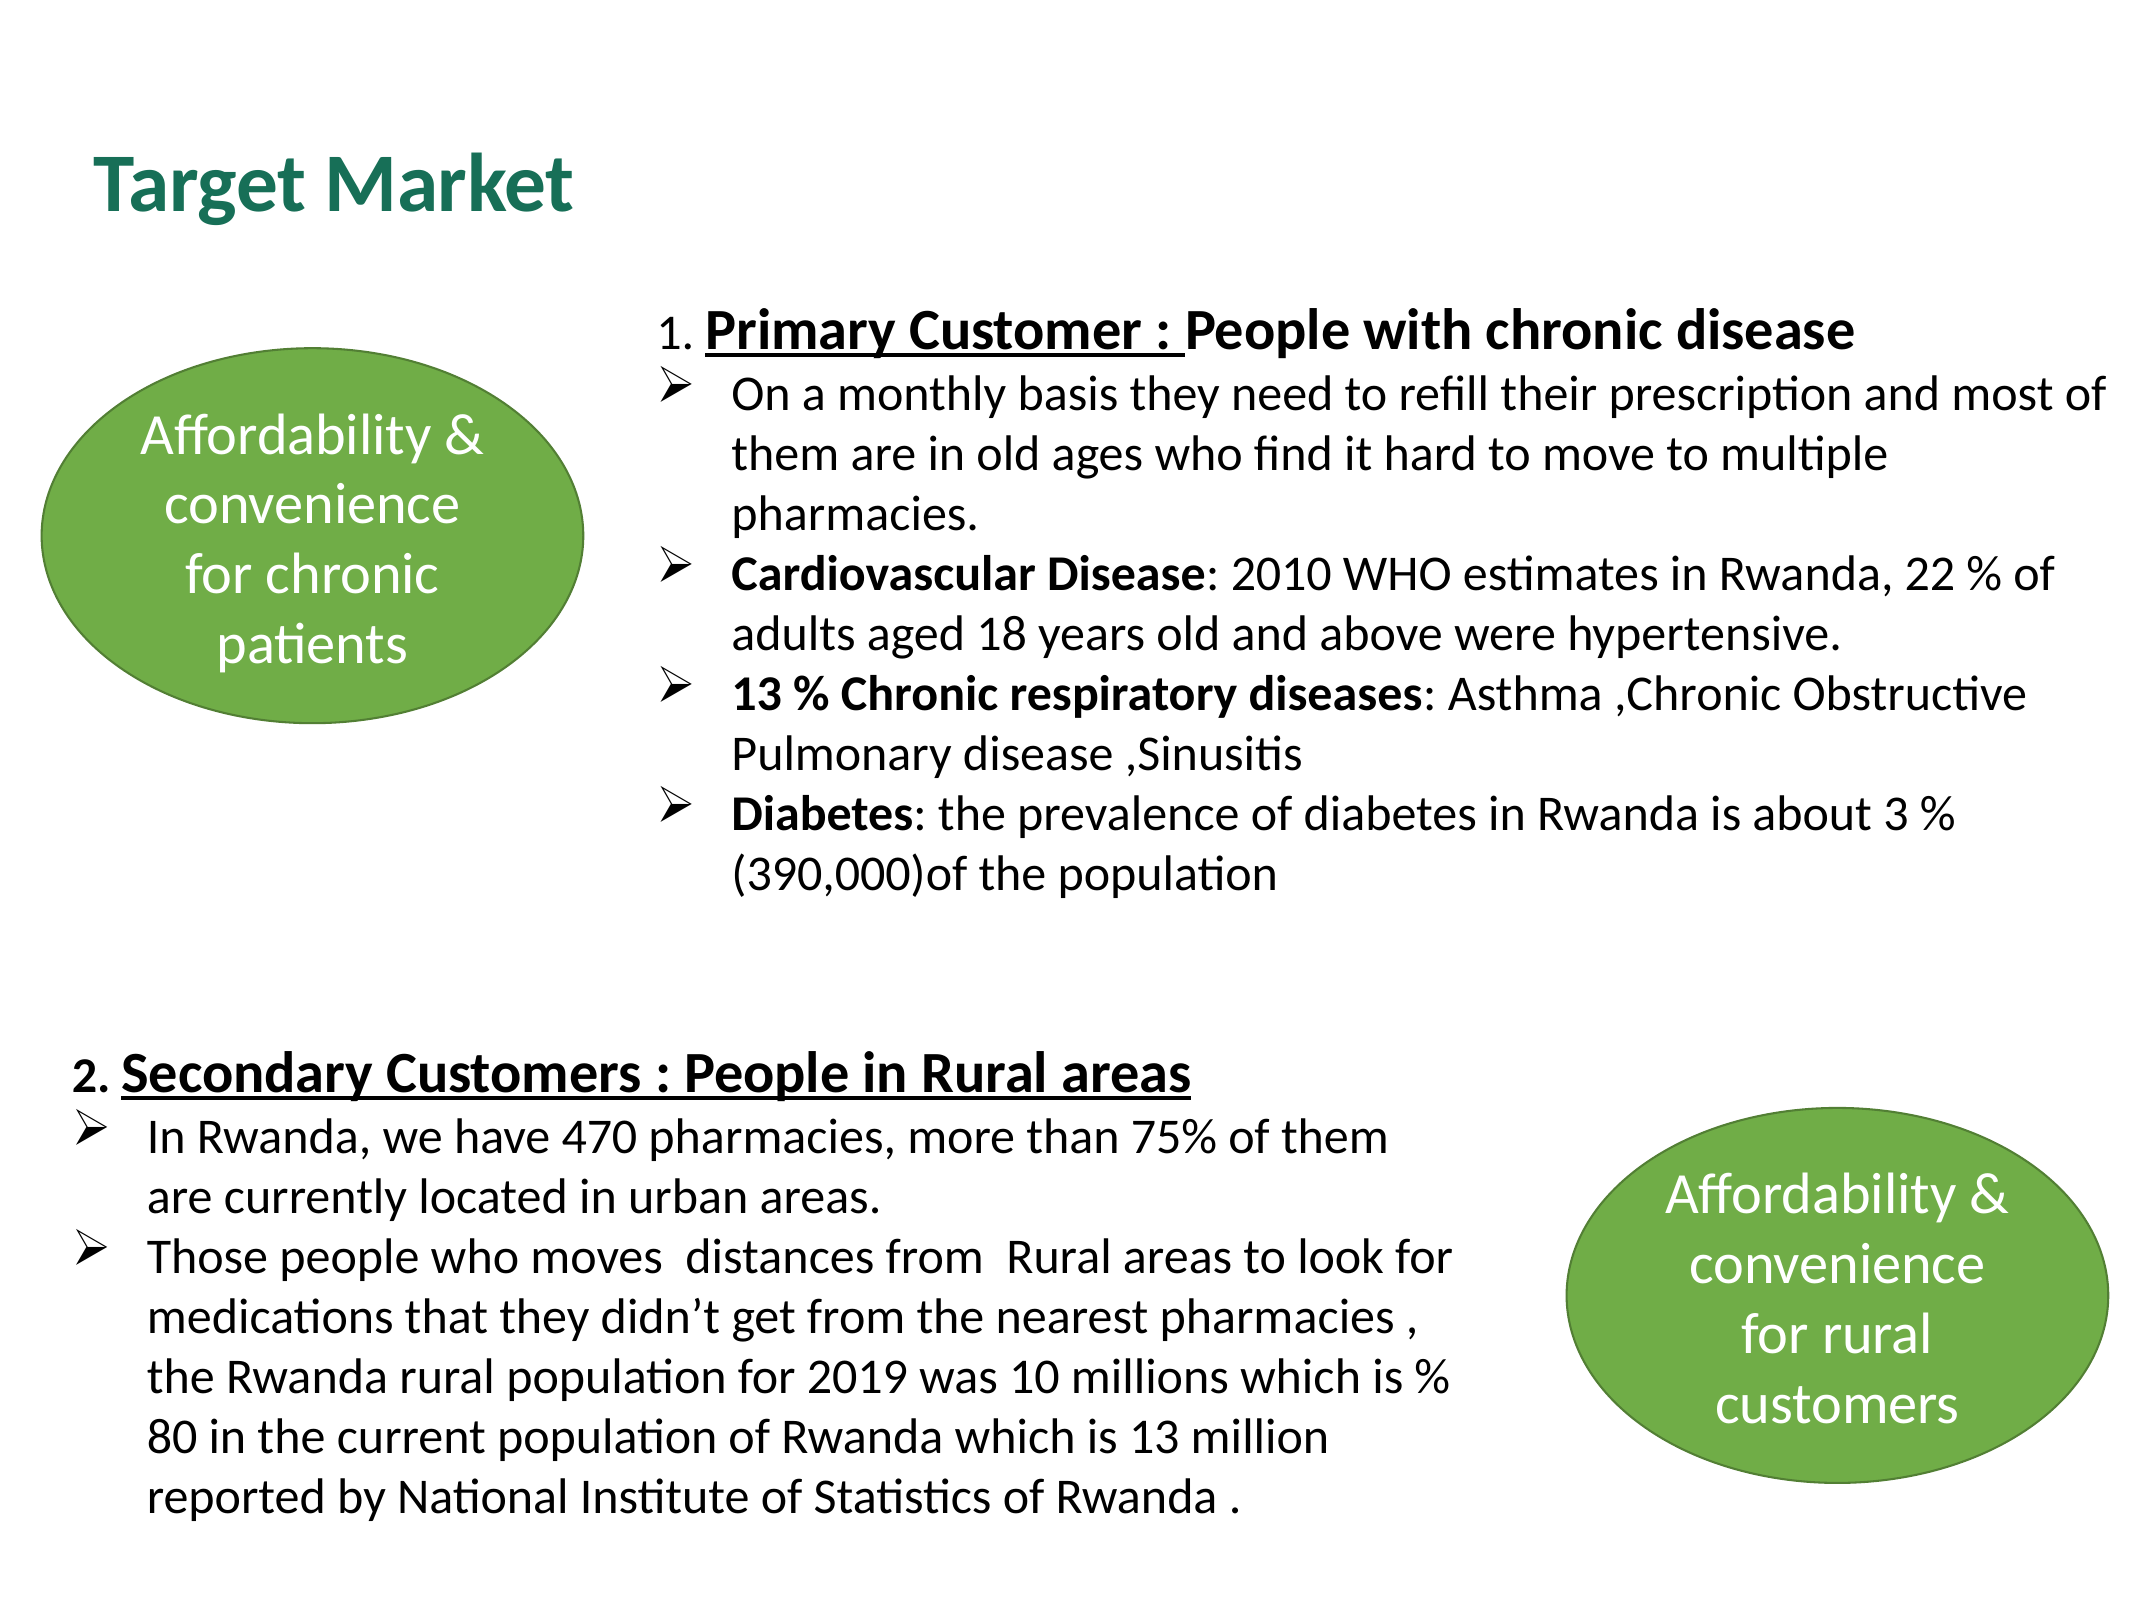

# Target Market
1. Primary Customer : People with chronic disease
On a monthly basis they need to refill their prescription and most of them are in old ages who find it hard to move to multiple pharmacies.
Cardiovascular Disease: 2010 WHO estimates in Rwanda, 22 % of adults aged 18 years old and above were hypertensive.
13 % Chronic respiratory diseases: Asthma ,Chronic Obstructive Pulmonary disease ,Sinusitis
Diabetes: the prevalence of diabetes in Rwanda is about 3 % (390,000)of the population
Affordability & convenience for chronic patients

2. Secondary Customers : People in Rural areas
In Rwanda, we have 470 pharmacies, more than 75% of them are currently located in urban areas.
Those people who moves  distances from  Rural areas to look for medications that they didn’t get from the nearest pharmacies , the Rwanda rural population for 2019 was 10 millions which is % 80 in the current population of Rwanda which is 13 million reported by National Institute of Statistics of Rwanda .
Affordability & convenience for rural customers
5